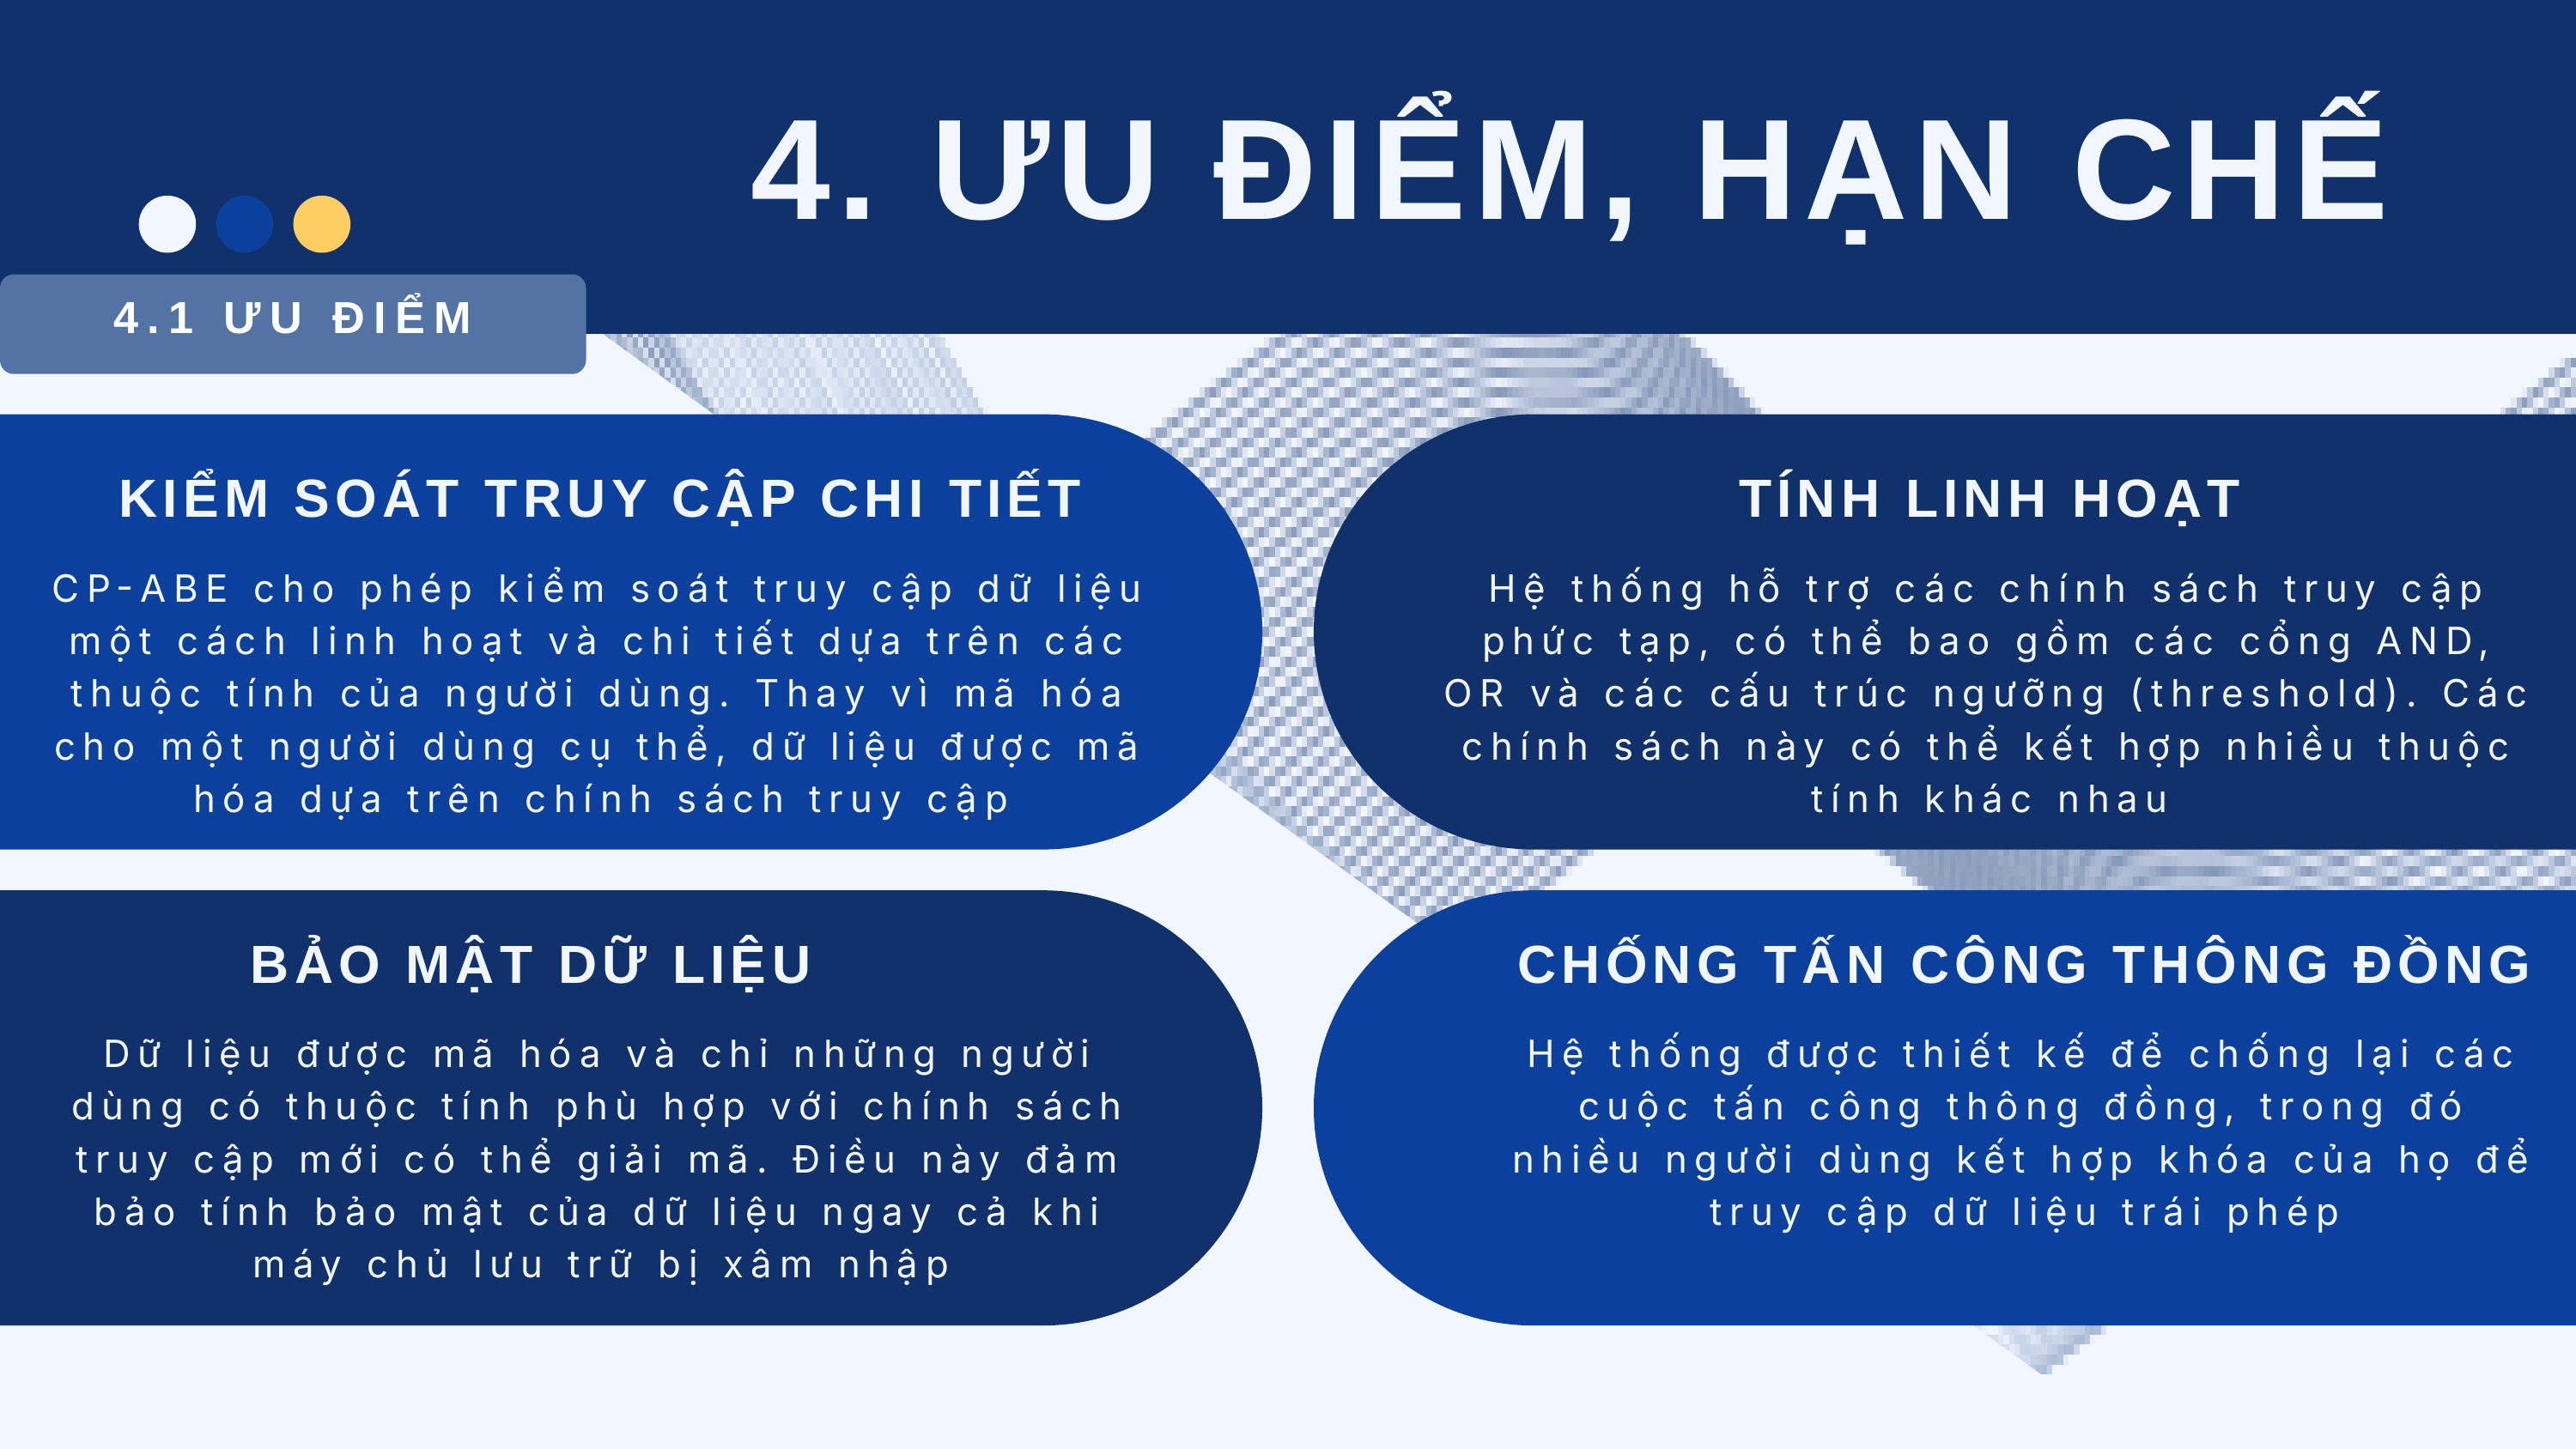

4. ƯU ĐIỂM, HẠN CHẾ

4.1 ƯU ĐIỂM

KIỂM SOÁT TRUY CẬP CHI TIẾT
TÍNH LINH HOẠT
CP-ABE cho phép kiểm soát truy cập dữ liệu một cách linh hoạt và chi tiết dựa trên các thuộc tính của người dùng. Thay vì mã hóa cho một người dùng cụ thể, dữ liệu được mã hóa dựa trên chính sách truy cập
Hệ thống hỗ trợ các chính sách truy cập phức tạp, có thể bao gồm các cổng AND, OR và các cấu trúc ngưỡng (threshold). Các chính sách này có thể kết hợp nhiều thuộc tính khác nhau

BẢO MẬT DỮ LIỆU
CHỐNG TẤN CÔNG THÔNG ĐỒNG
Dữ liệu được mã hóa và chỉ những người dùng có thuộc tính phù hợp với chính sách truy cập mới có thể giải mã. Điều này đảm bảo tính bảo mật của dữ liệu ngay cả khi máy chủ lưu trữ bị xâm nhập
Hệ thống được thiết kế để chống lại các cuộc tấn công thông đồng, trong đó nhiều người dùng kết hợp khóa của họ để truy cập dữ liệu trái phép